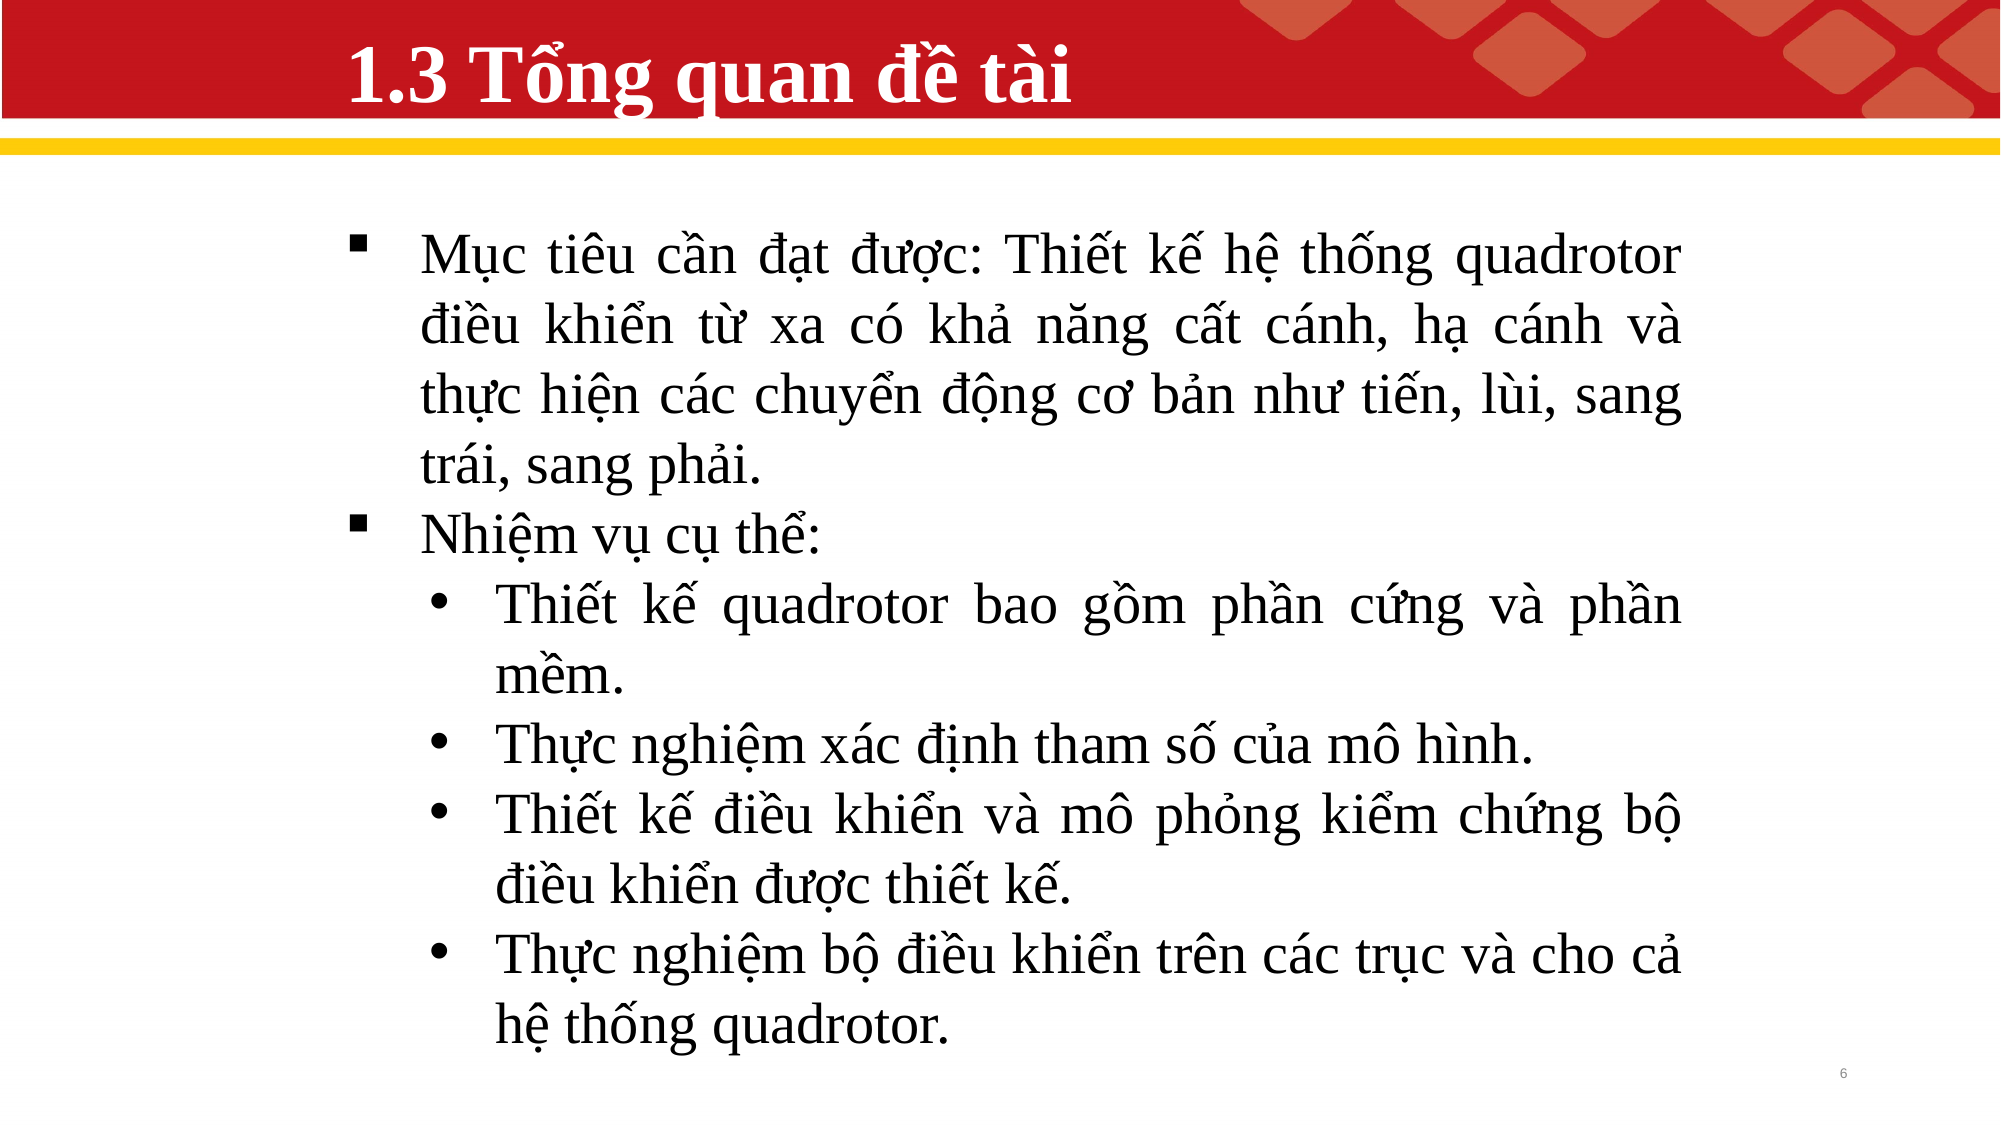

# 1.3 Tổng quan đề tài
Mục tiêu cần đạt được: Thiết kế hệ thống quadrotor điều khiển từ xa có khả năng cất cánh, hạ cánh và thực hiện các chuyển động cơ bản như tiến, lùi, sang trái, sang phải.
Nhiệm vụ cụ thể:
Thiết kế quadrotor bao gồm phần cứng và phần mềm.
Thực nghiệm xác định tham số của mô hình.
Thiết kế điều khiển và mô phỏng kiểm chứng bộ điều khiển được thiết kế.
Thực nghiệm bộ điều khiển trên các trục và cho cả hệ thống quadrotor.

6